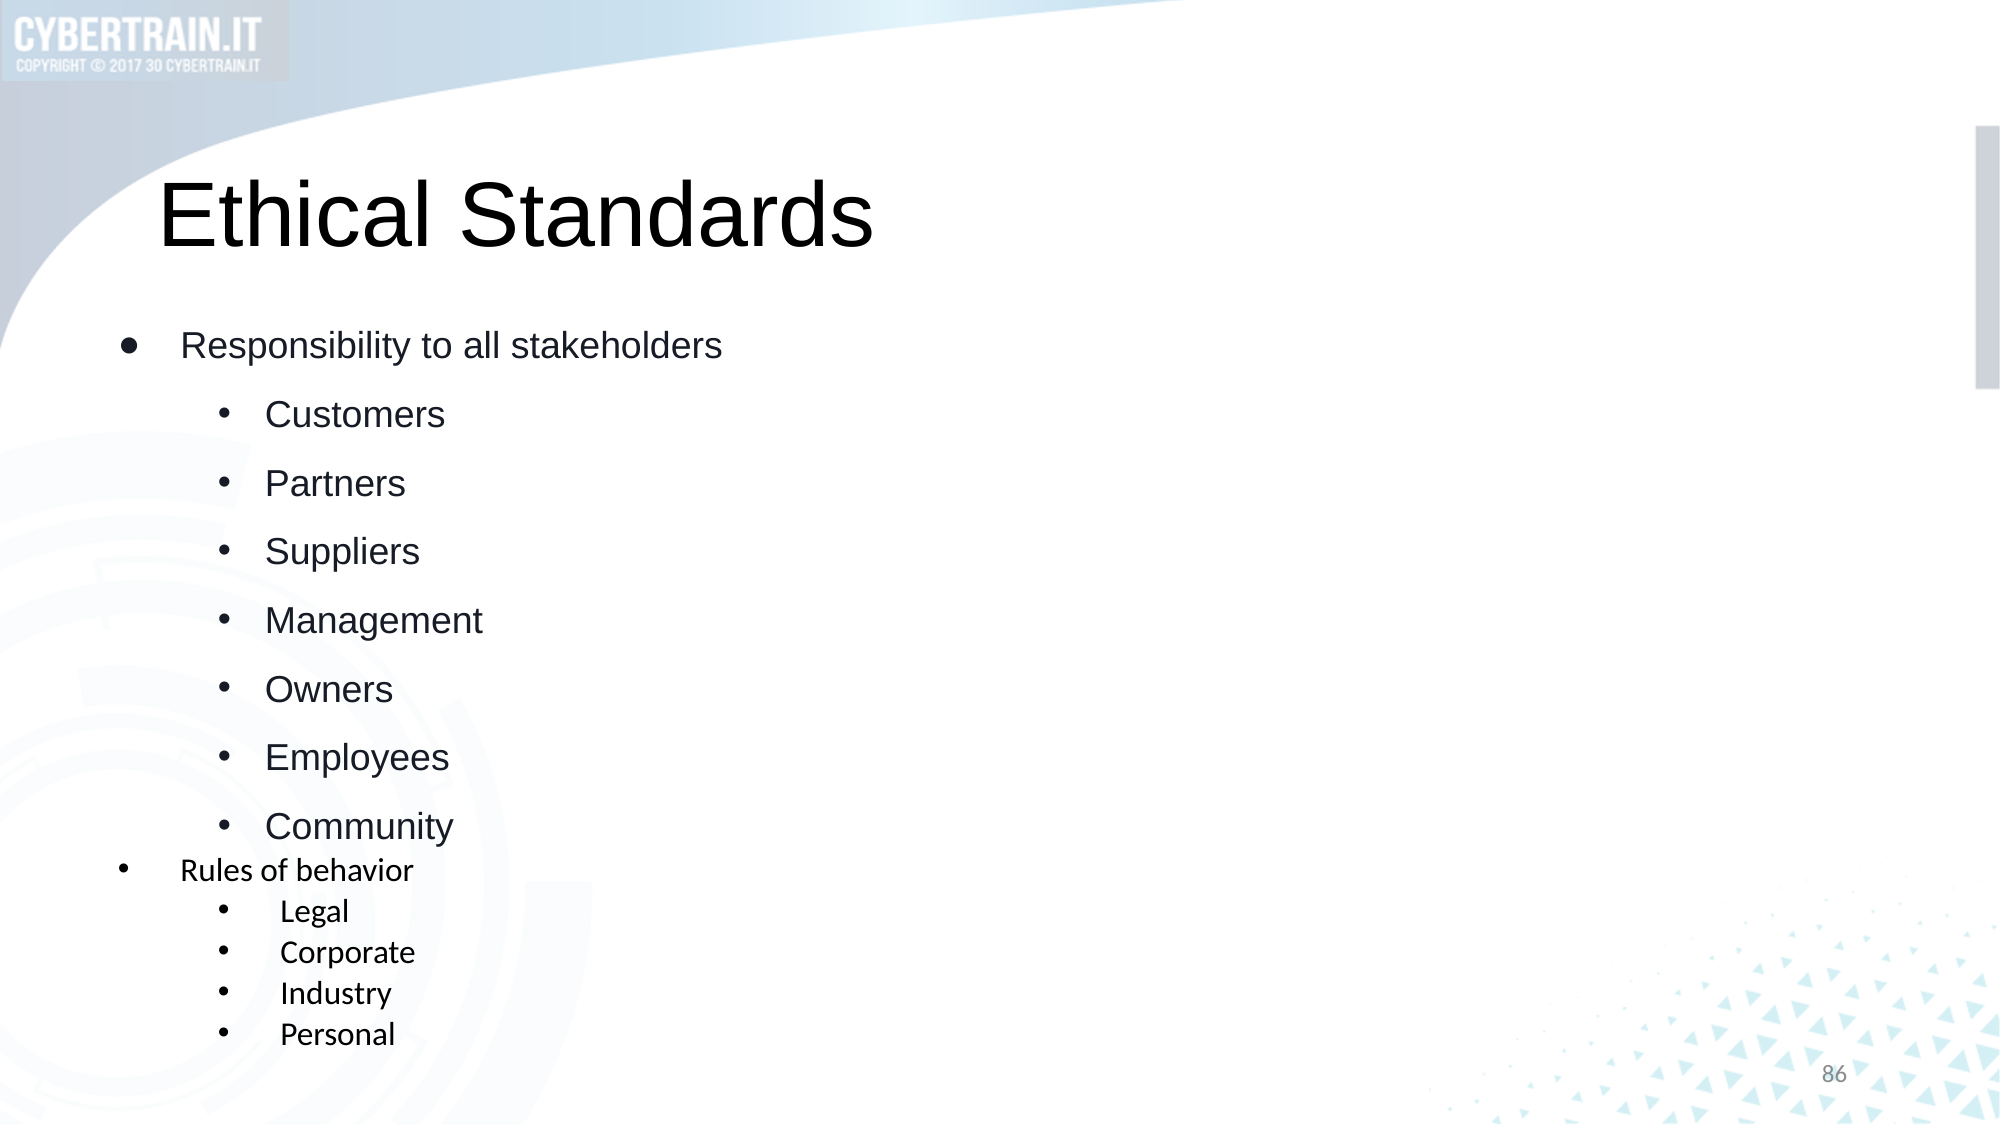

# Ethical Standards
Responsibility to all stakeholders
Customers
Partners
Suppliers
Management
Owners
Employees
Community
Rules of behavior
Legal
Corporate
Industry
Personal

86